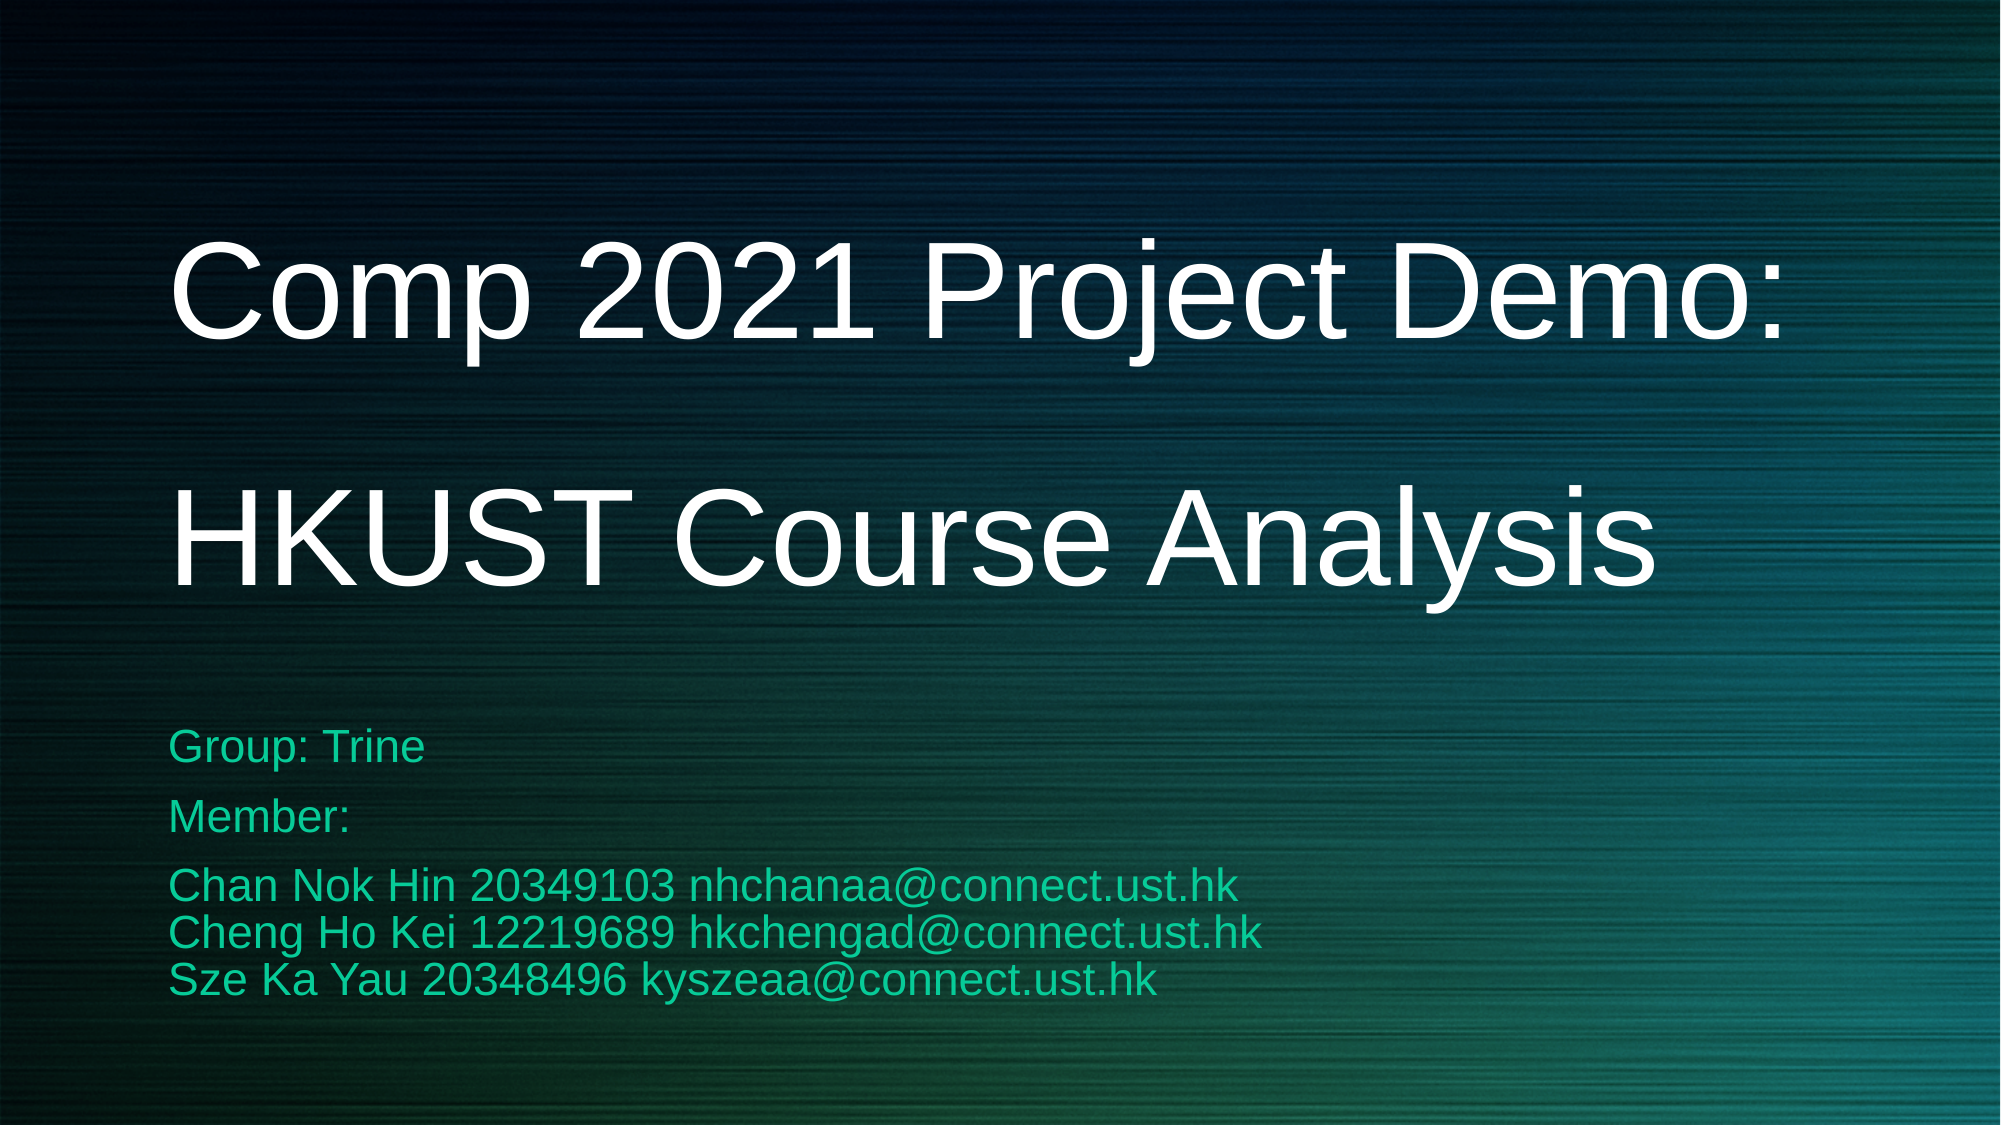

# Comp 2021 Project Demo: HKUST Course Analysis
Group: Trine
Member:
Chan Nok Hin 20349103 nhchanaa@connect.ust.hk
Cheng Ho Kei 12219689 hkchengad@connect.ust.hk
Sze Ka Yau 20348496 kyszeaa@connect.ust.hk